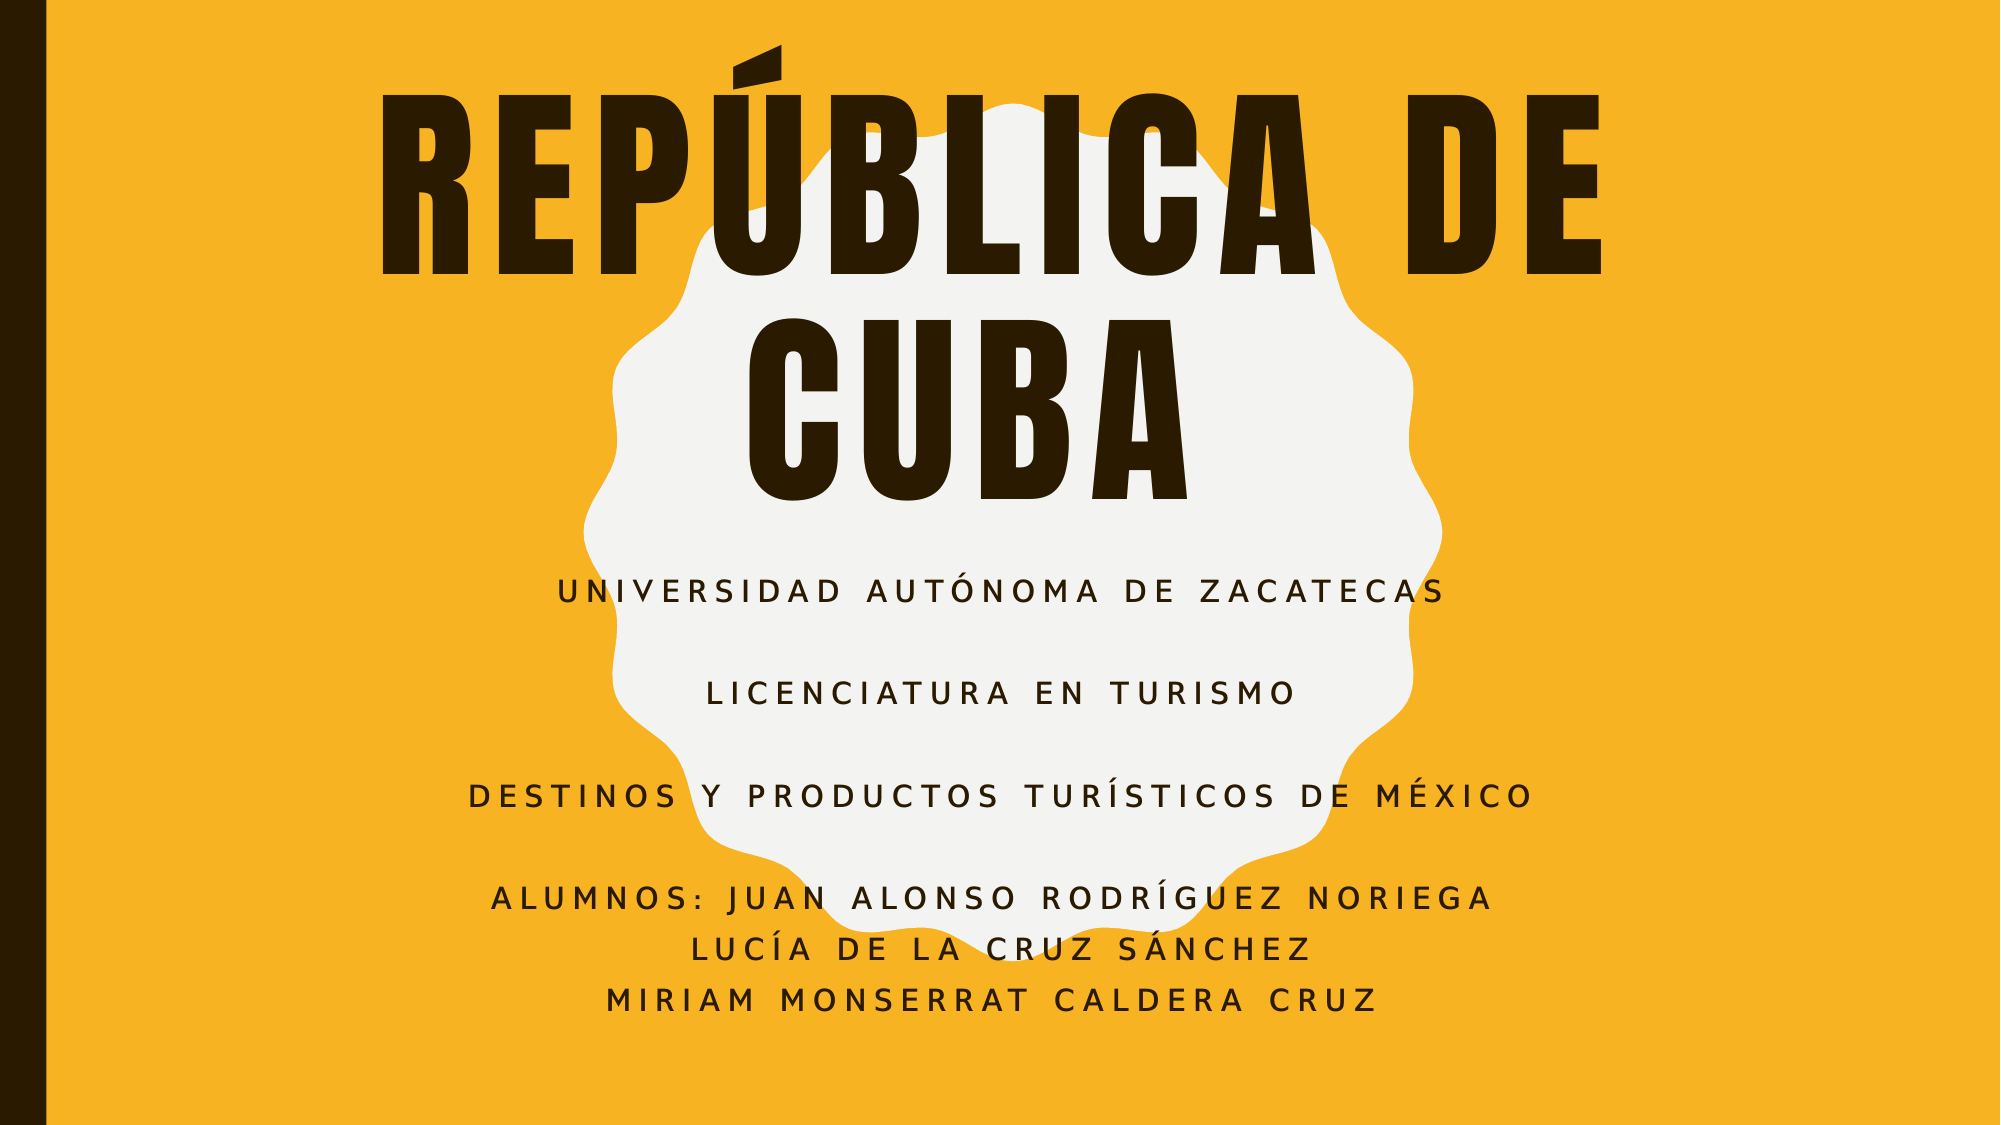

# República de cuba
Universidad autónoma de zacatecas

Licenciatura en turismo

Destinos y productos turísticos de México

Alumnos: Juan Alonso rodríguez noriega
Lucía de la cruz Sánchez
Miriam Monserrat Caldera cruz